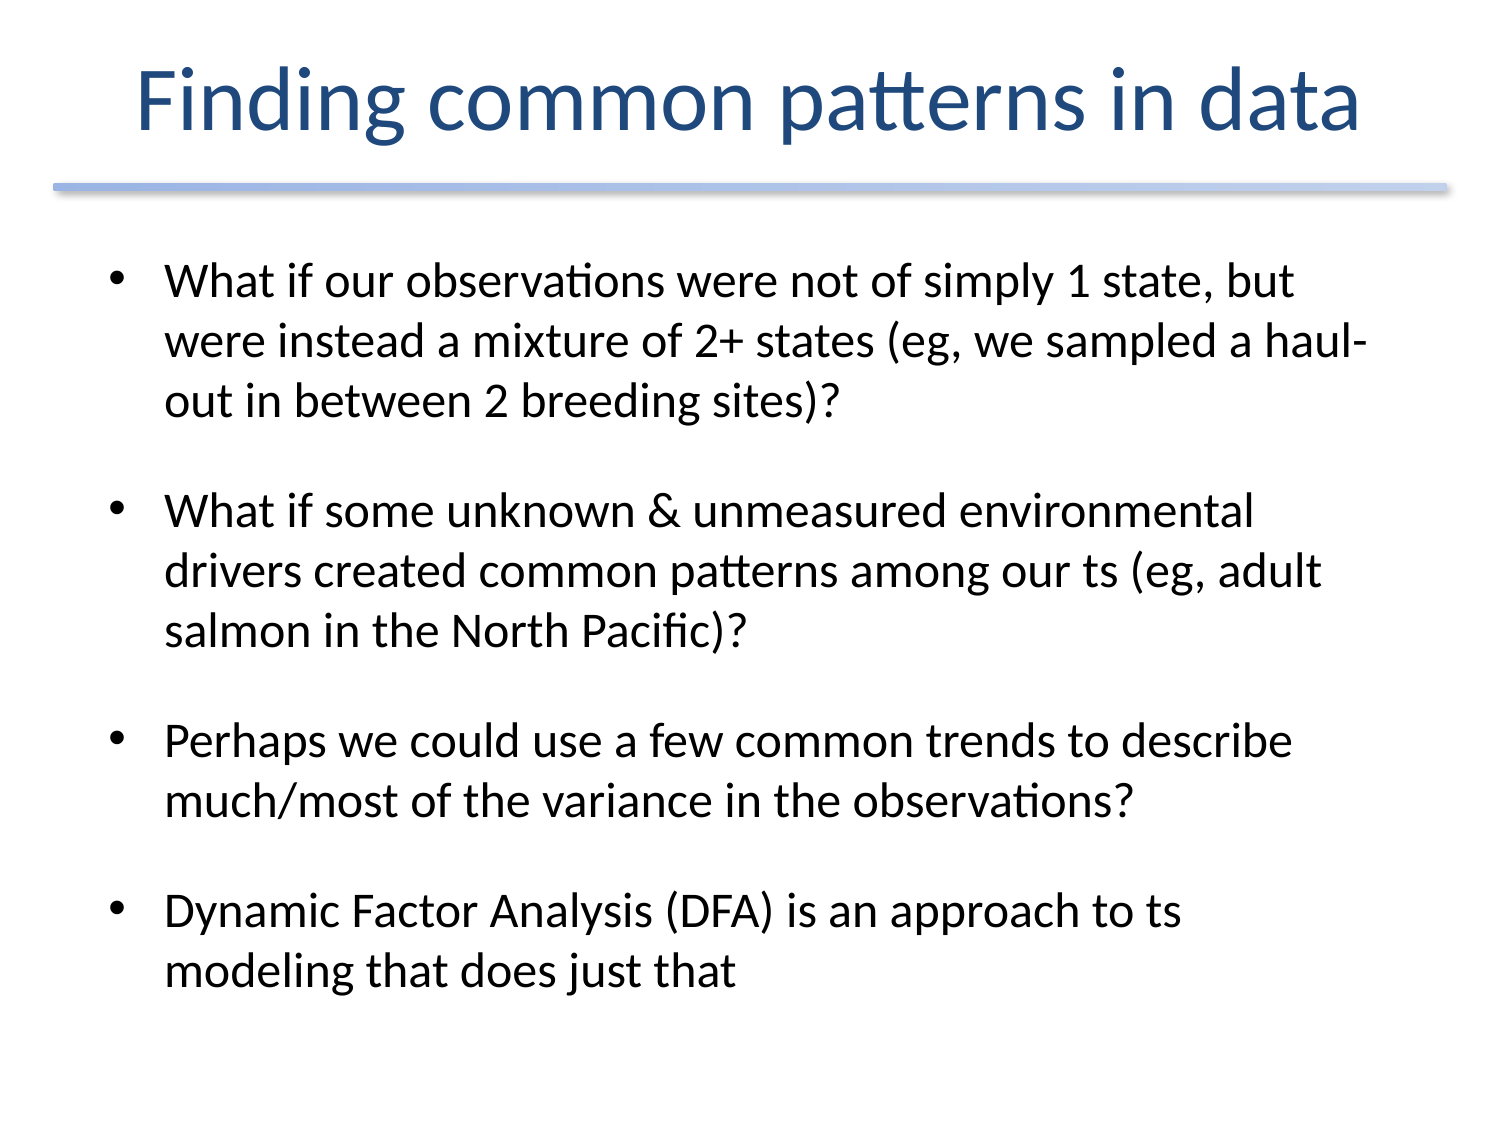

# Finding common patterns in data

What if our observations were not of simply 1 state, but were instead a mixture of 2+ states (eg, we sampled a haul-out in between 2 breeding sites)?
What if some unknown & unmeasured environmental drivers created common patterns among our ts (eg, adult salmon in the North Pacific)?
Perhaps we could use a few common trends to describe much/most of the variance in the observations?
Dynamic Factor Analysis (DFA) is an approach to ts modeling that does just that